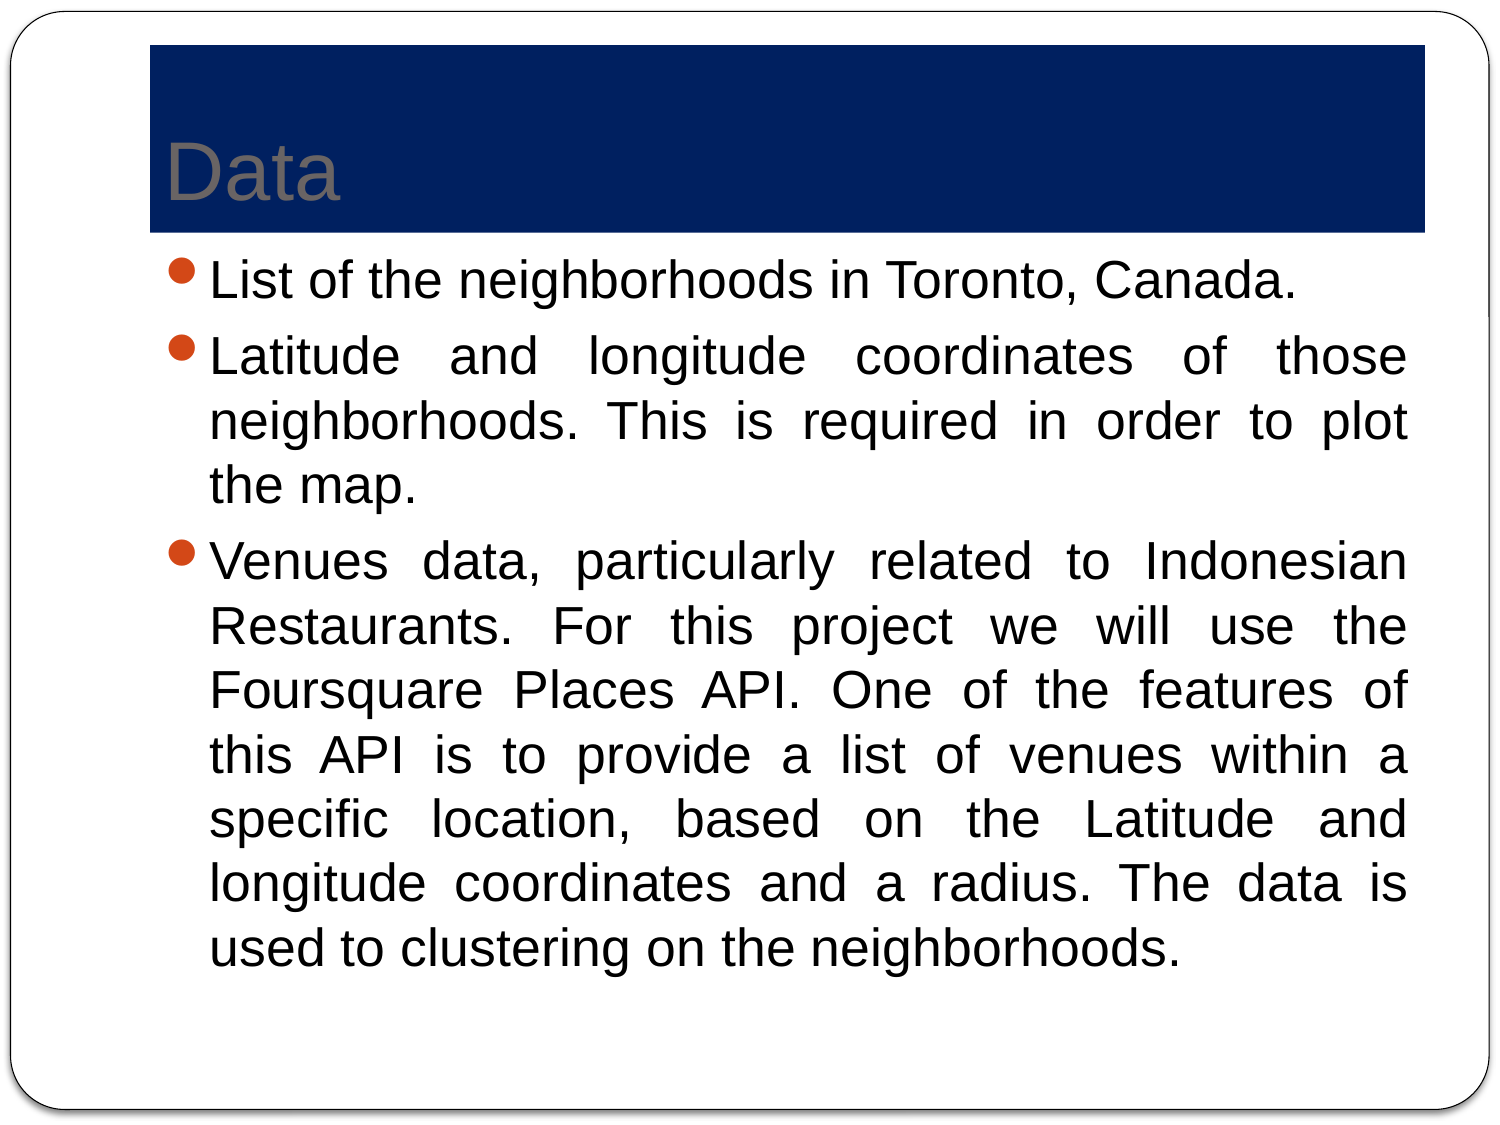

# Data
List of the neighborhoods in Toronto, Canada.
Latitude and longitude coordinates of those neighborhoods. This is required in order to plot the map.
Venues data, particularly related to Indonesian Restaurants. For this project we will use the Foursquare Places API. One of the features of this API is to provide a list of venues within a specific location, based on the Latitude and longitude coordinates and a radius. The data is used to clustering on the neighborhoods.